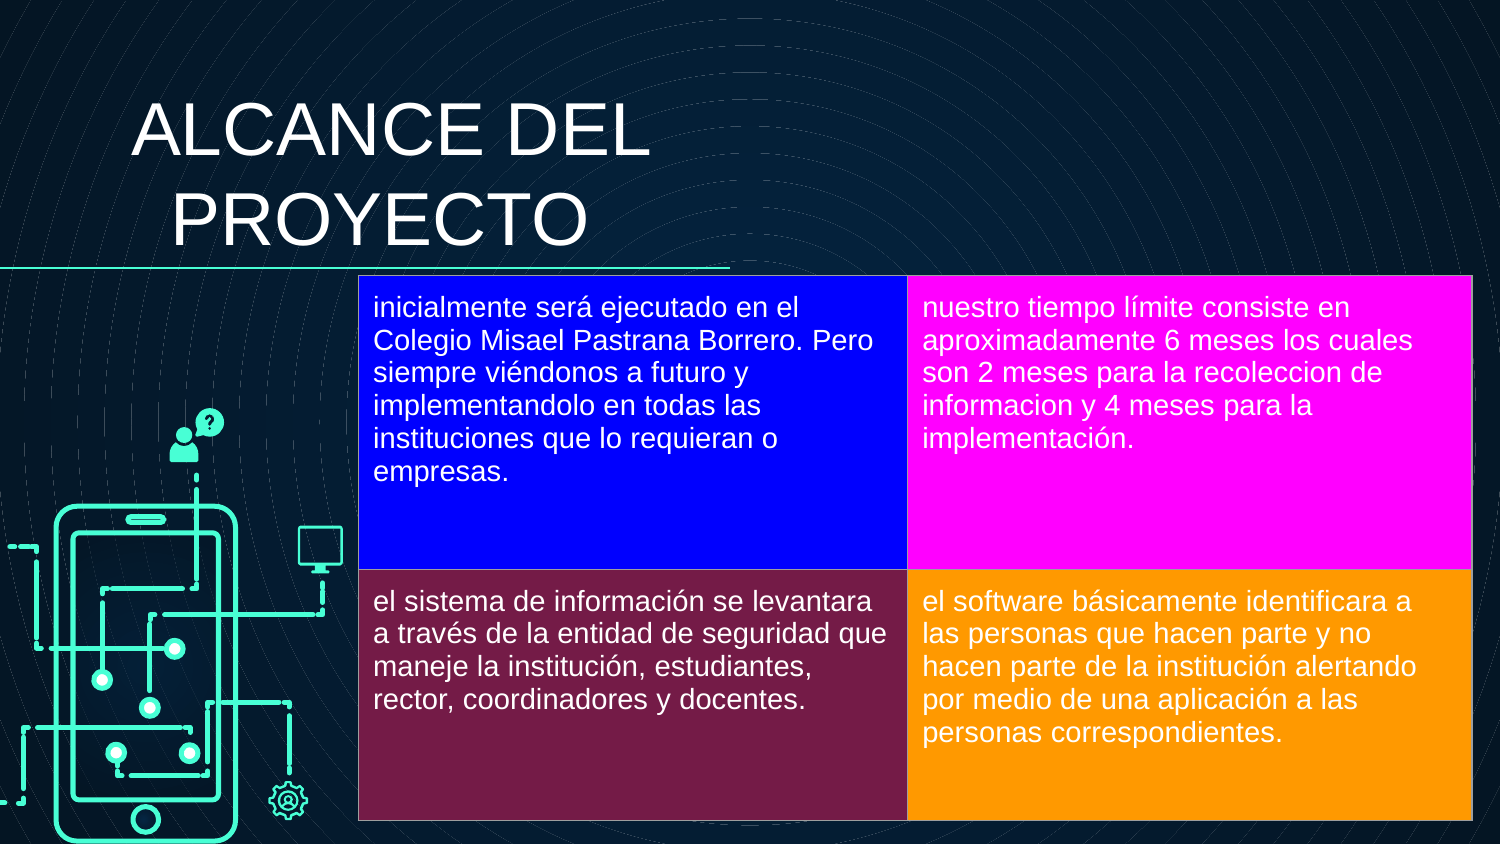

# ALCANCE DEL PROYECTO
| inicialmente será ejecutado en el Colegio Misael Pastrana Borrero. Pero siempre viéndonos a futuro y implementandolo en todas las instituciones que lo requieran o empresas. | nuestro tiempo límite consiste en aproximadamente 6 meses los cuales son 2 meses para la recoleccion de informacion y 4 meses para la implementación. |
| --- | --- |
| el sistema de información se levantara a través de la entidad de seguridad que maneje la institución, estudiantes, rector, coordinadores y docentes. | el software básicamente identificara a las personas que hacen parte y no hacen parte de la institución alertando por medio de una aplicación a las personas correspondientes. |